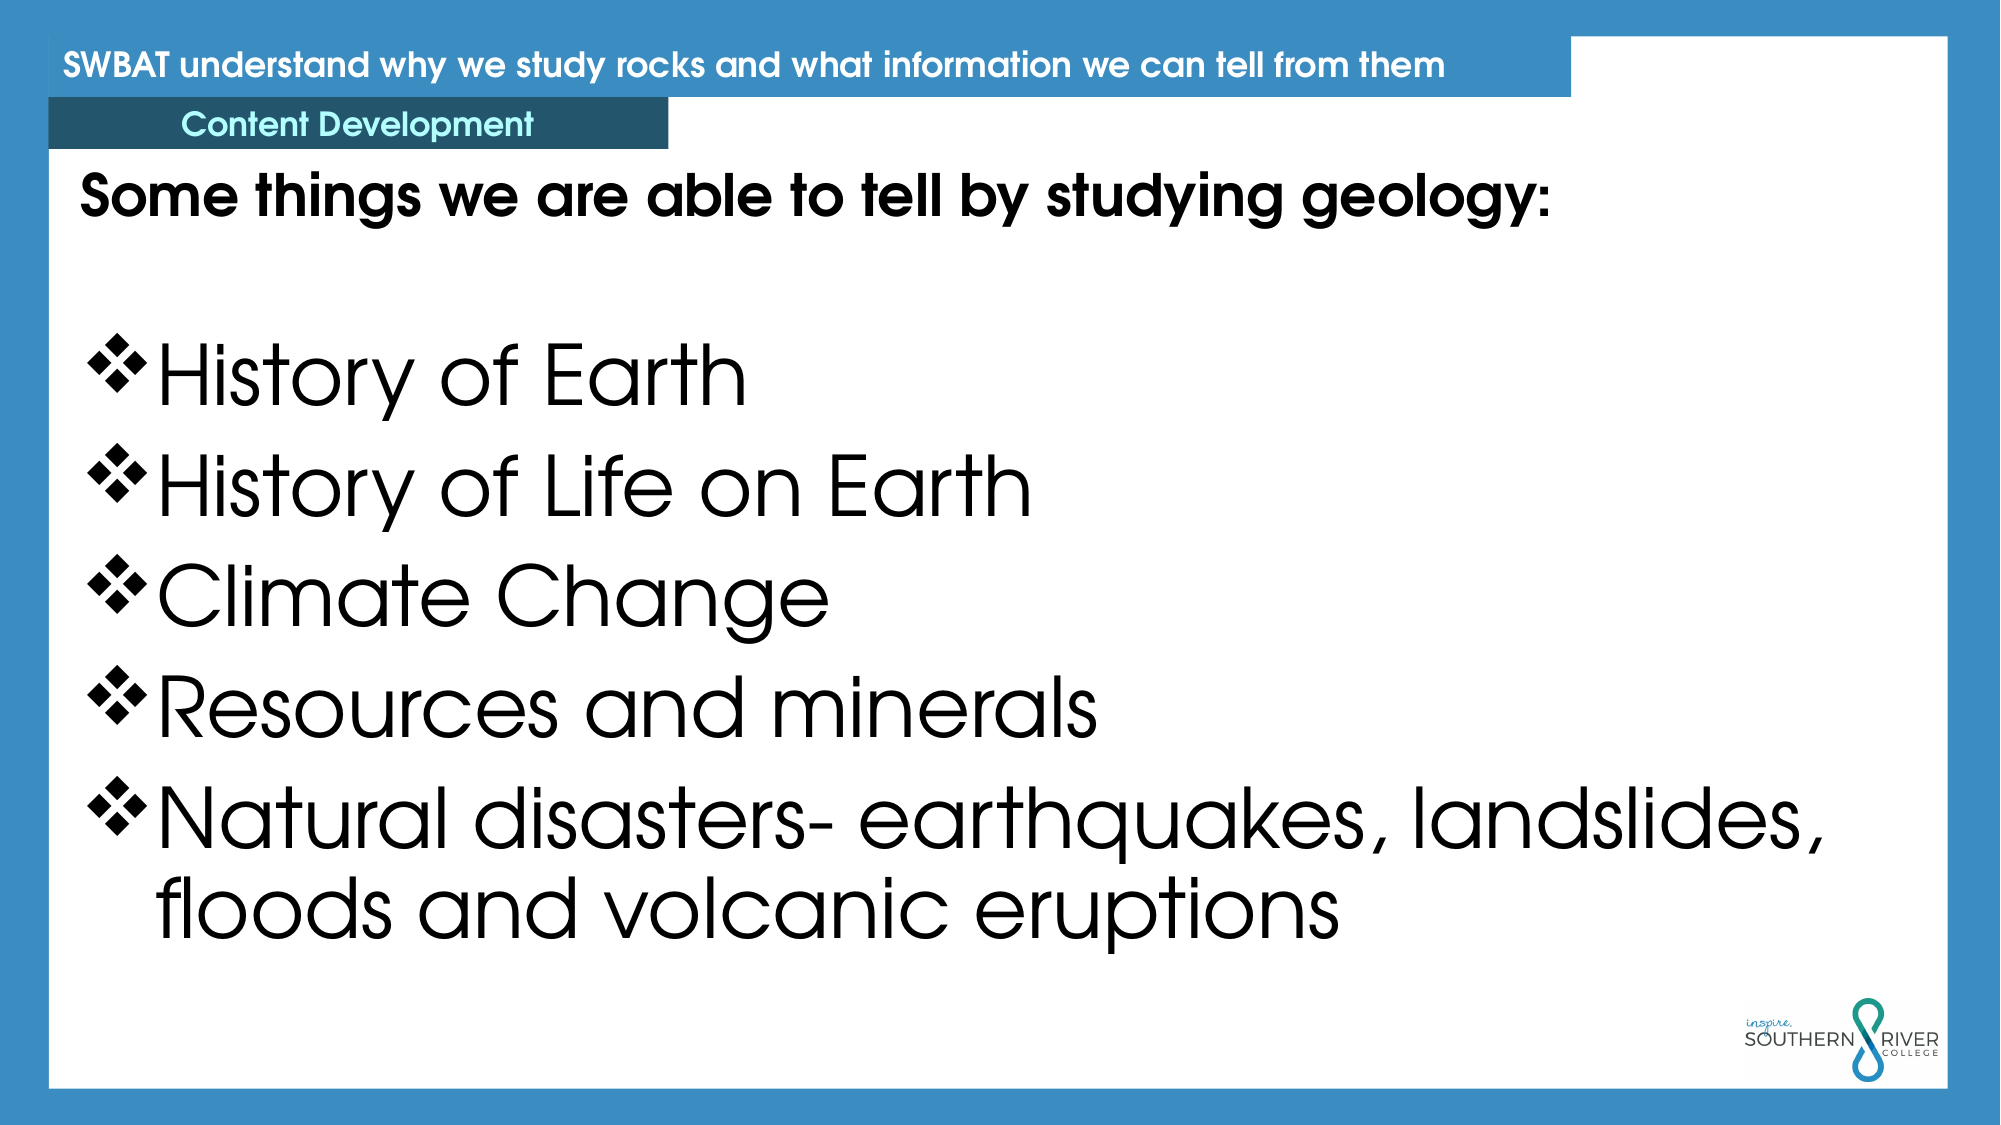

SWBAT understand why we study rocks and what information we can tell from them
Some things we are able to tell by studying geology:

History of Earth
History of Life on Earth
Climate Change
Resources and minerals
Natural disasters- earthquakes, landslides, floods and volcanic eruptions